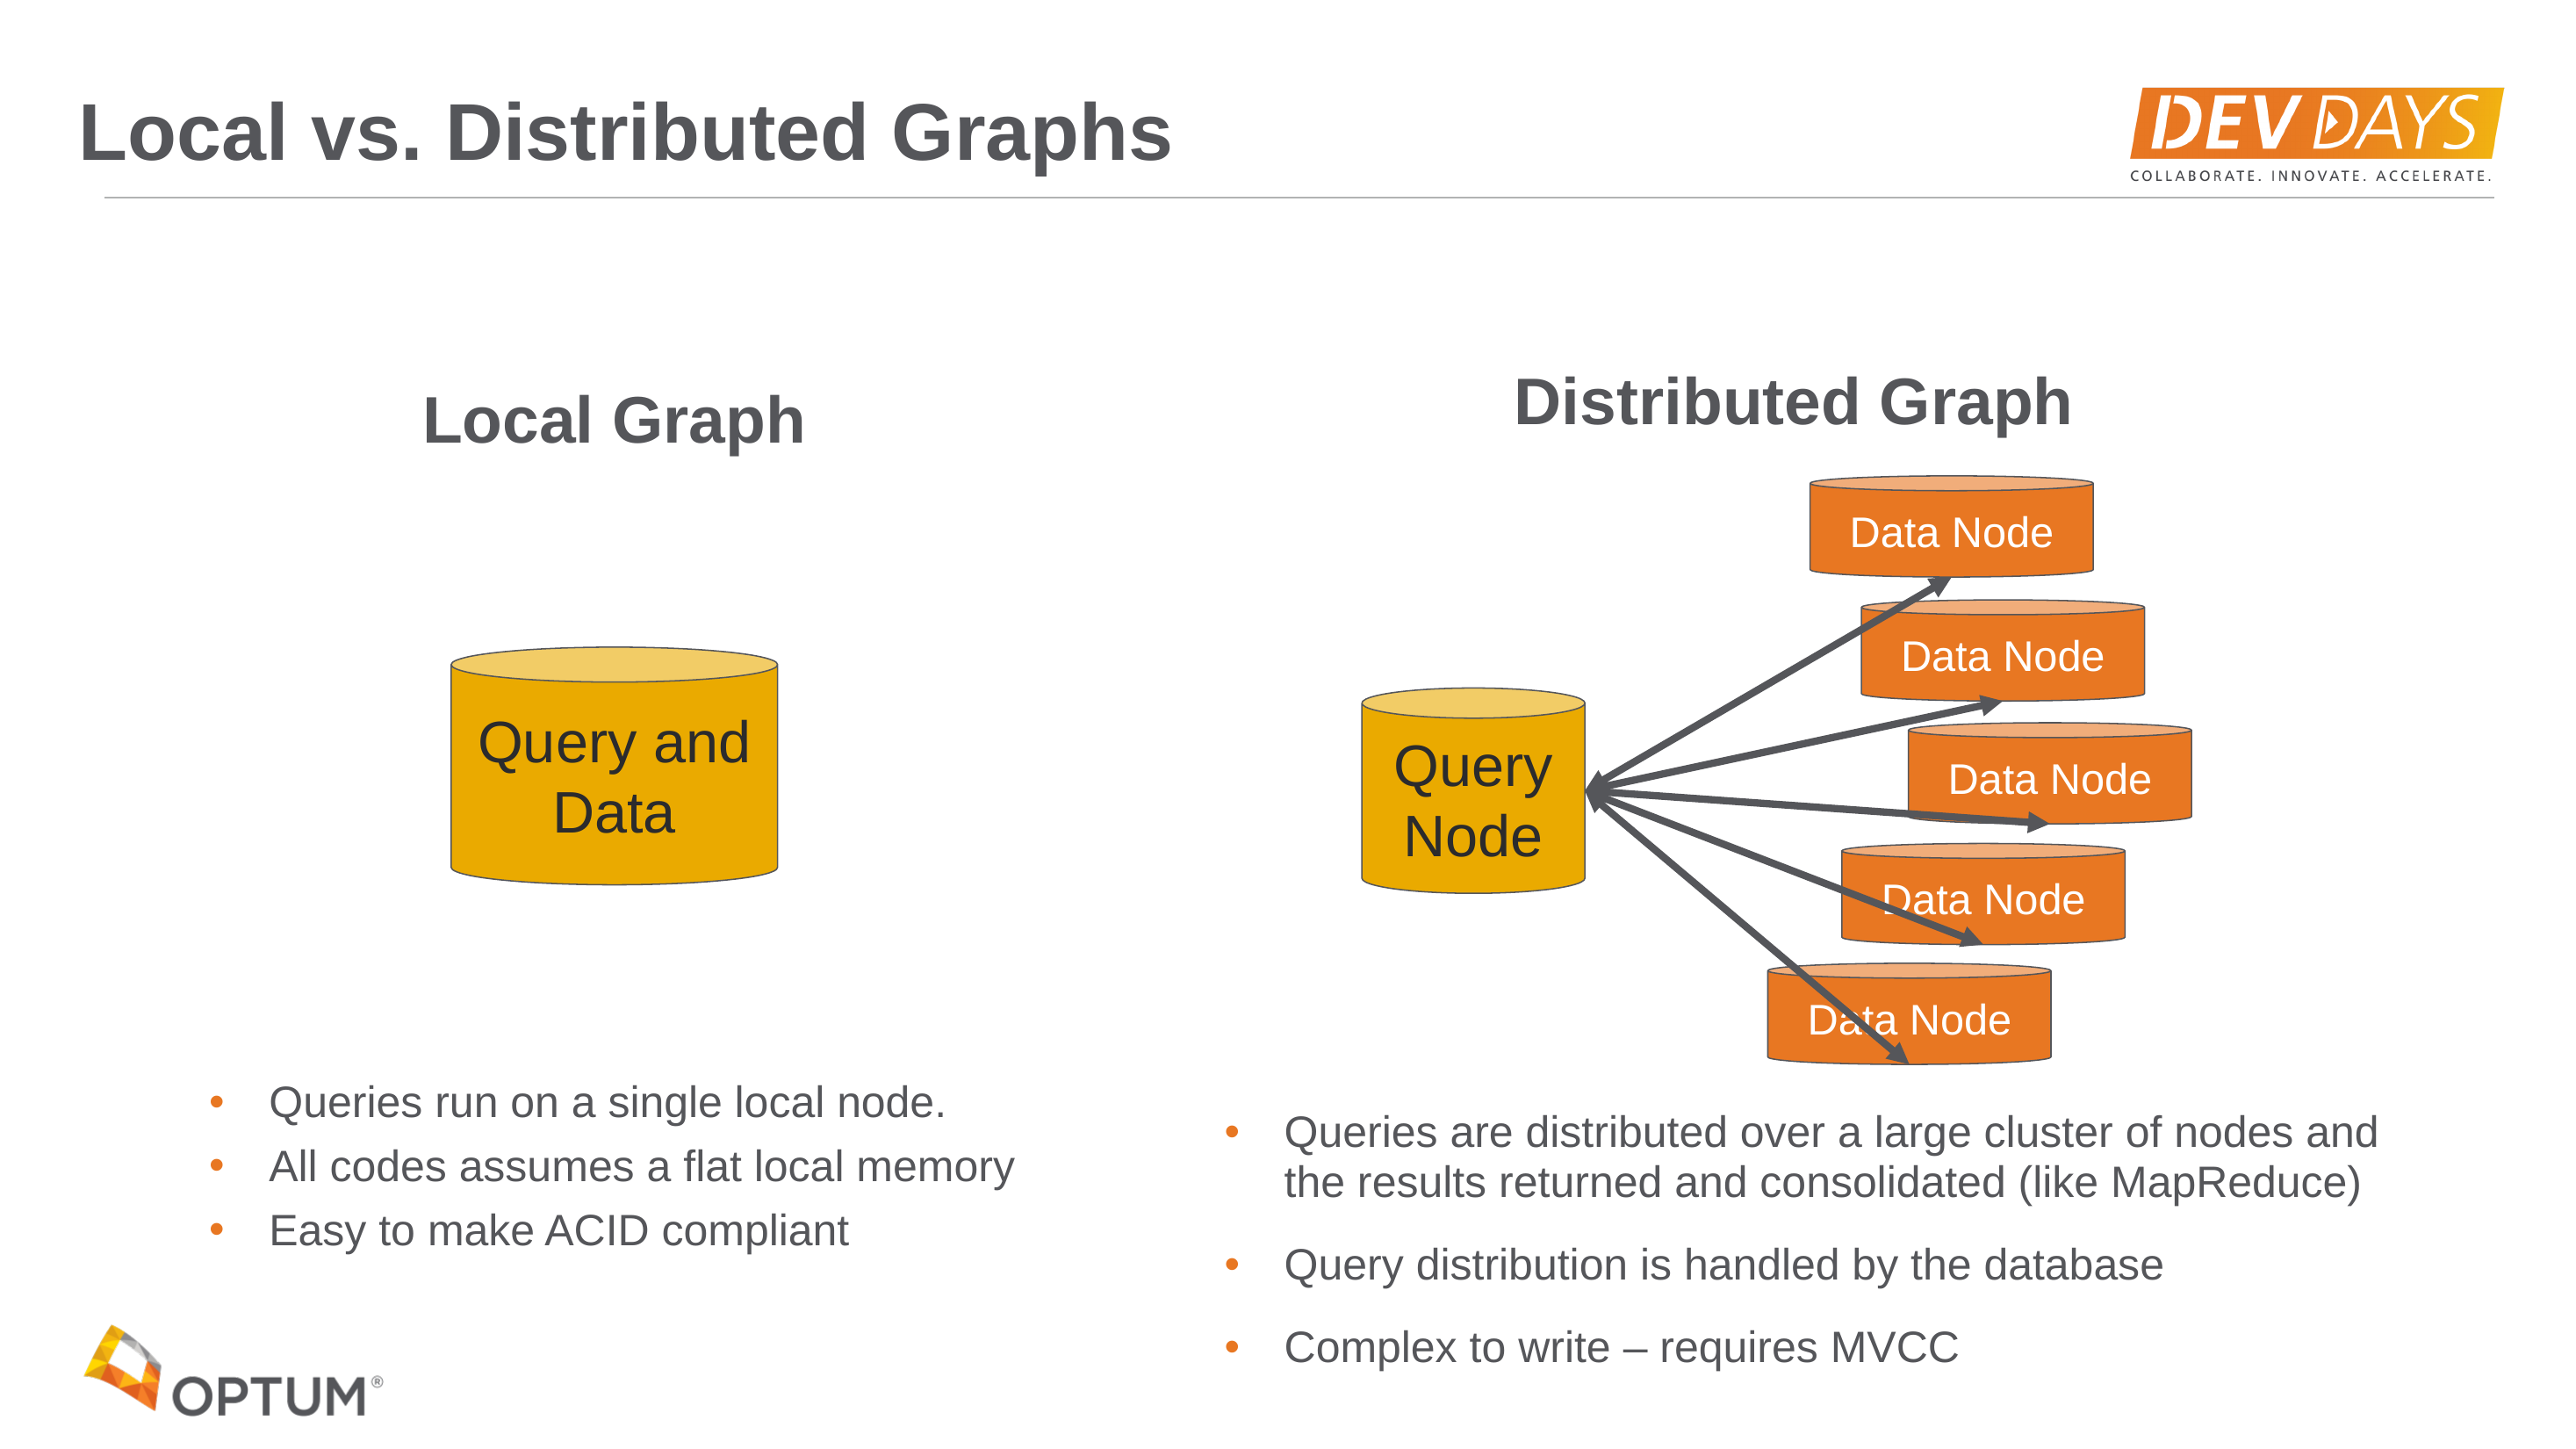

# Local vs. Distributed Graphs
Distributed Graph
Local Graph
Data Node
Data Node
Query and Data
Query Node
Data Node
Data Node
Data Node
Queries run on a single local node.
All codes assumes a flat local memory
Easy to make ACID compliant
Queries are distributed over a large cluster of nodes and the results returned and consolidated (like MapReduce)
Query distribution is handled by the database
Complex to write – requires MVCC